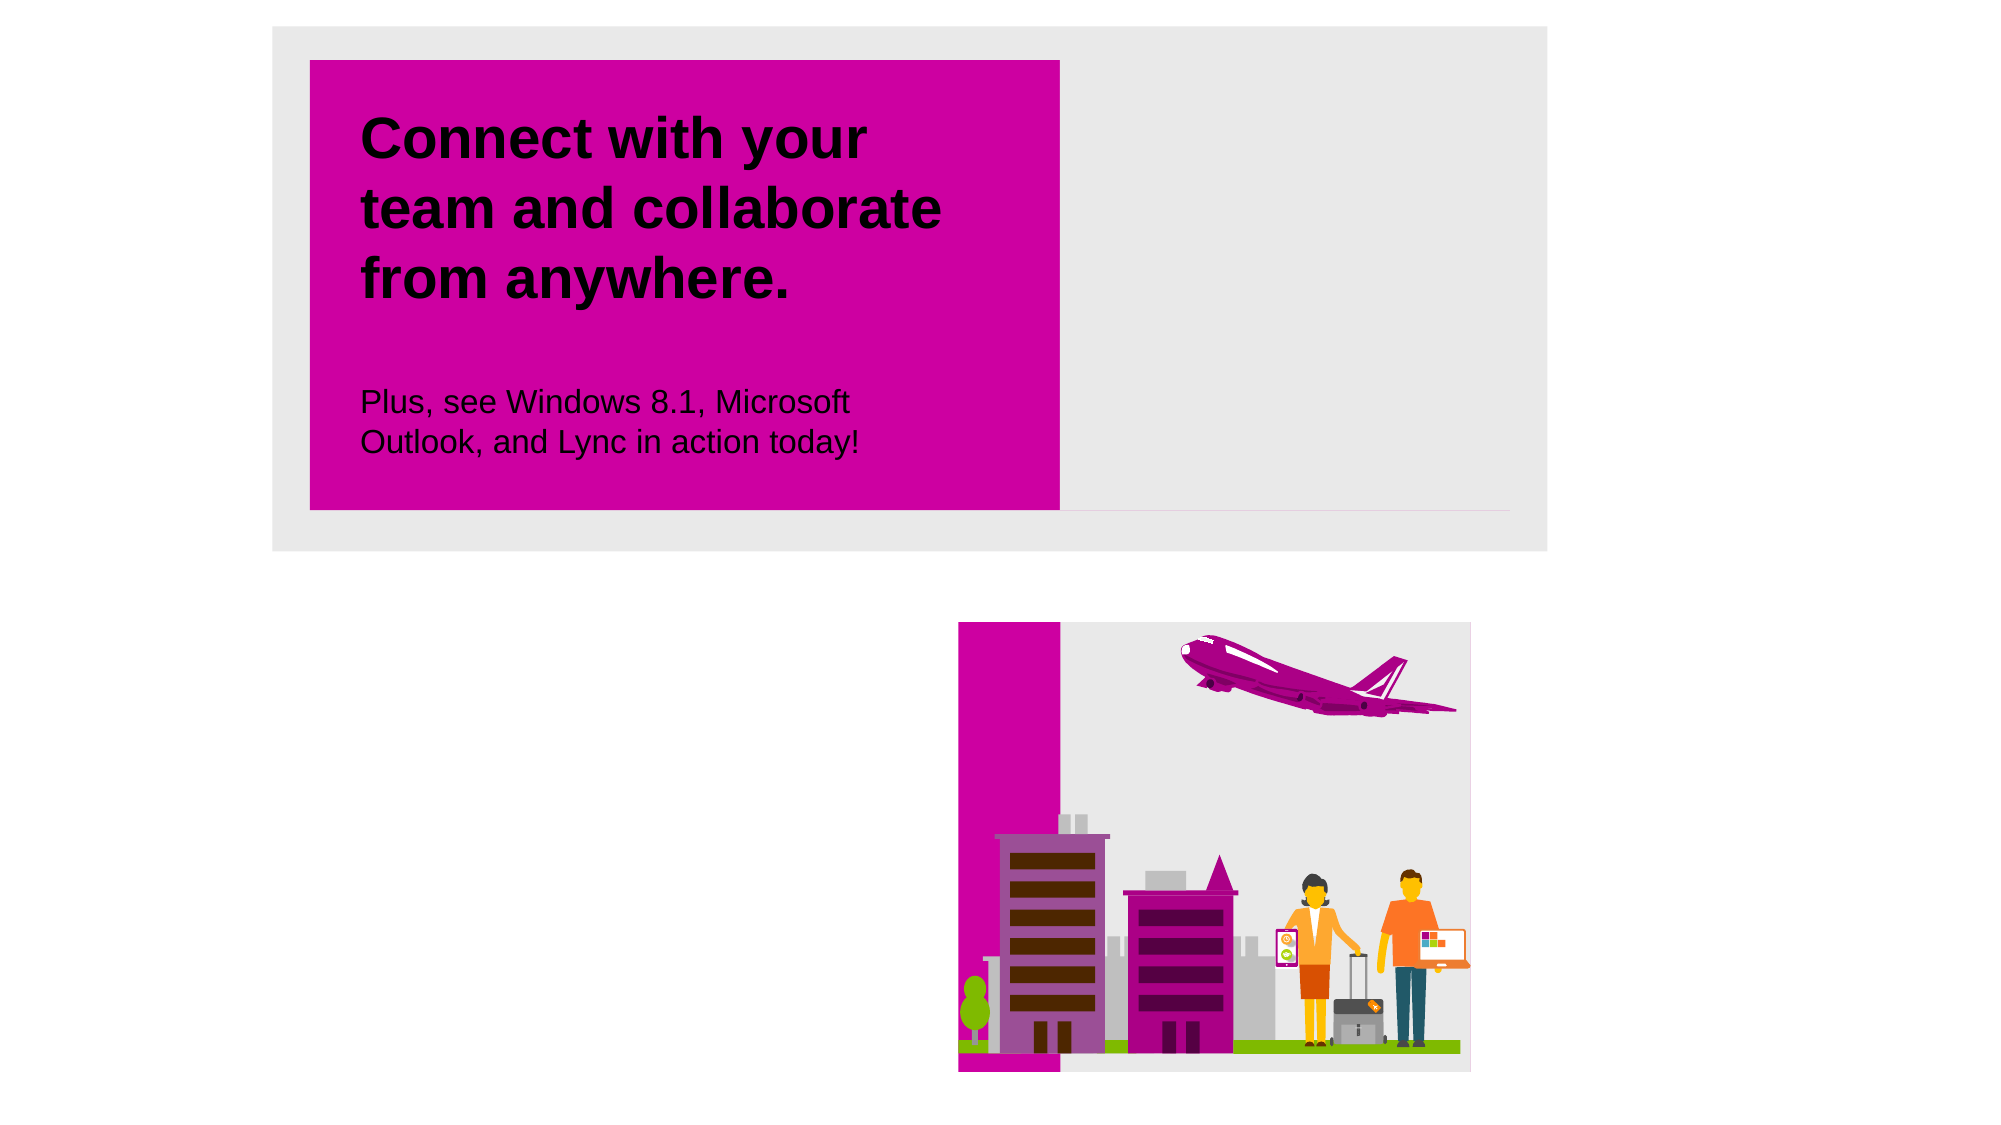

Connect with your team and collaborate from anywhere.

Plus, see Windows 8.1, Microsoft Outlook, and Lync in action today!